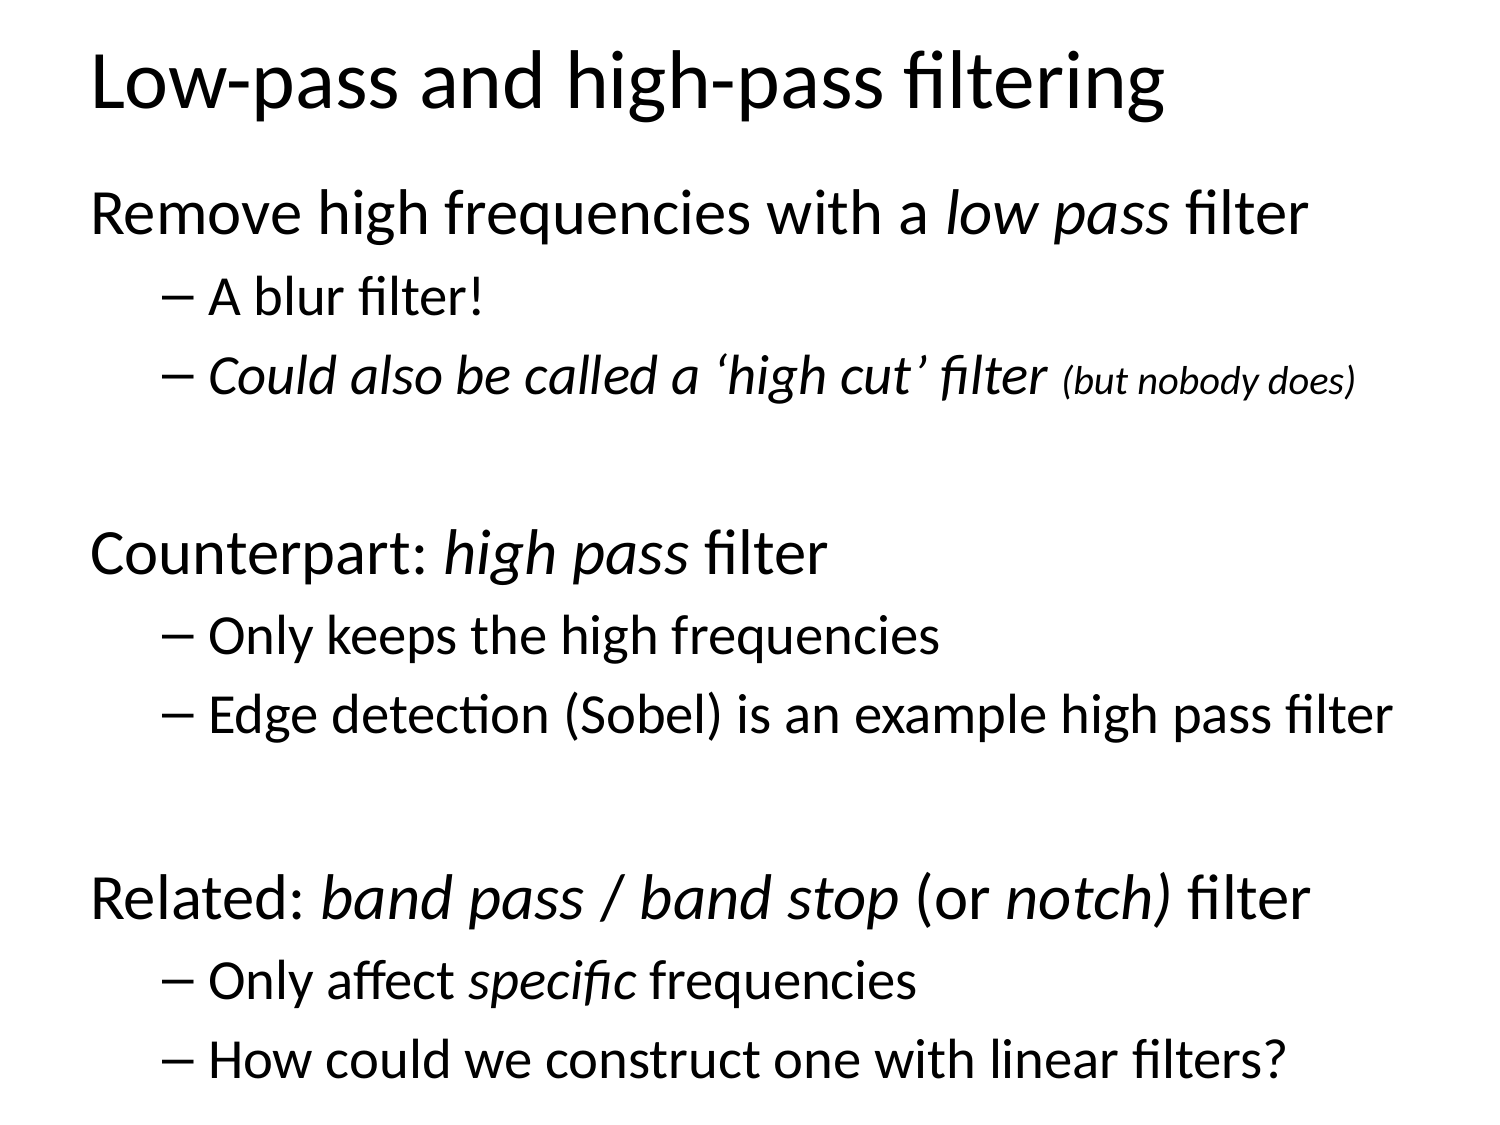

# Low-pass and high-pass filtering
Remove high frequencies with a low pass filter
A blur filter!
Could also be called a ‘high cut’ filter (but nobody does)

Counterpart: high pass filter
Only keeps the high frequencies
Edge detection (Sobel) is an example high pass filter

Related: band pass / band stop (or notch) filter
Only affect specific frequencies
How could we construct one with linear filters?